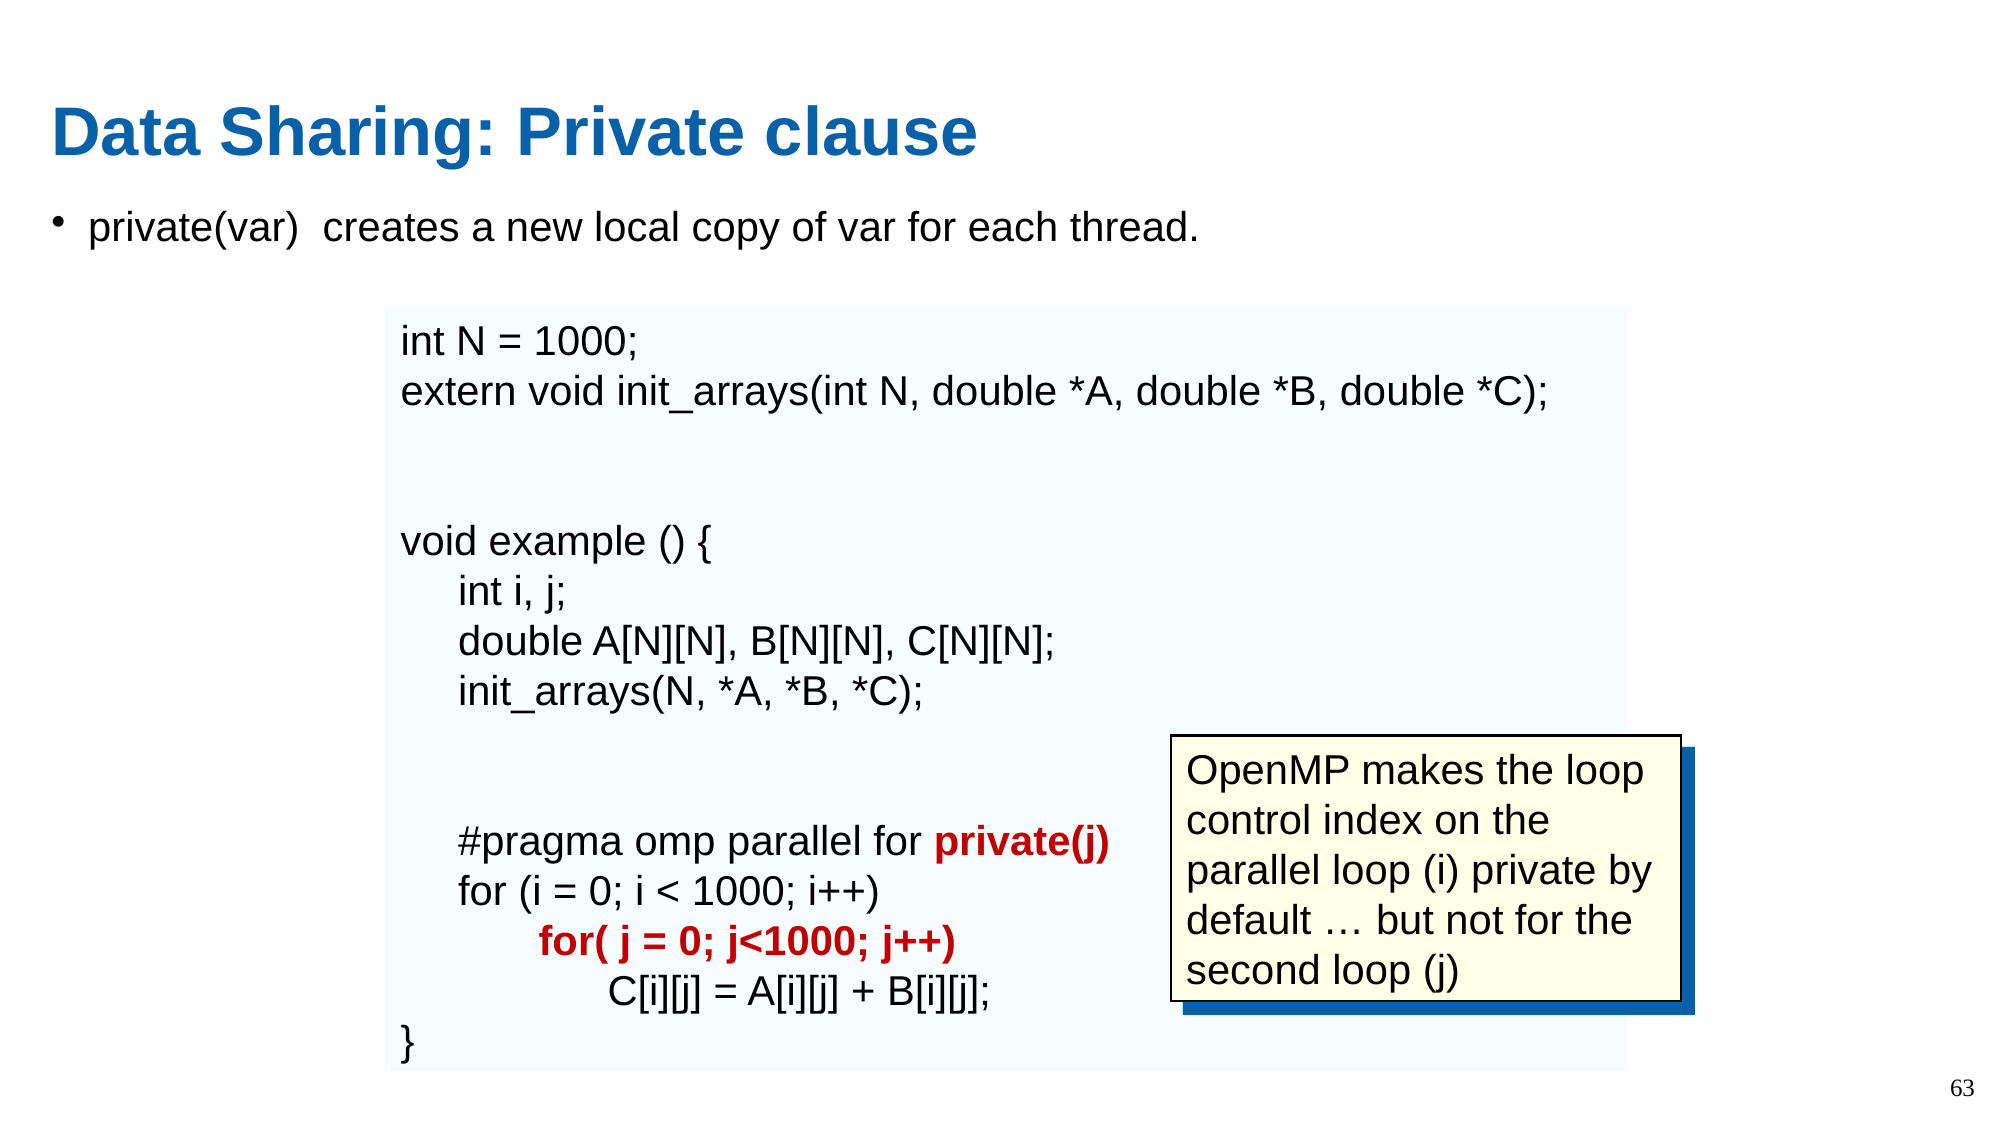

# Data Sharing: Private clause
private(var)  creates a new local copy of var for each thread.
int N = 1000;
extern void init_arrays(int N, double *A, double *B, double *C);

void example () {
     int i, j;
     double A[N][N], B[N][N], C[N][N];
     init_arrays(N, *A, *B, *C);

     #pragma omp parallel for private(j)
     for (i = 0; i < 1000; i++)
            for( j = 0; j<1000; j++)
                  C[i][j] = A[i][j] + B[i][j];
}

OpenMP makes the loop control index on the parallel loop (i) private by default … but not for the second loop (j)
63